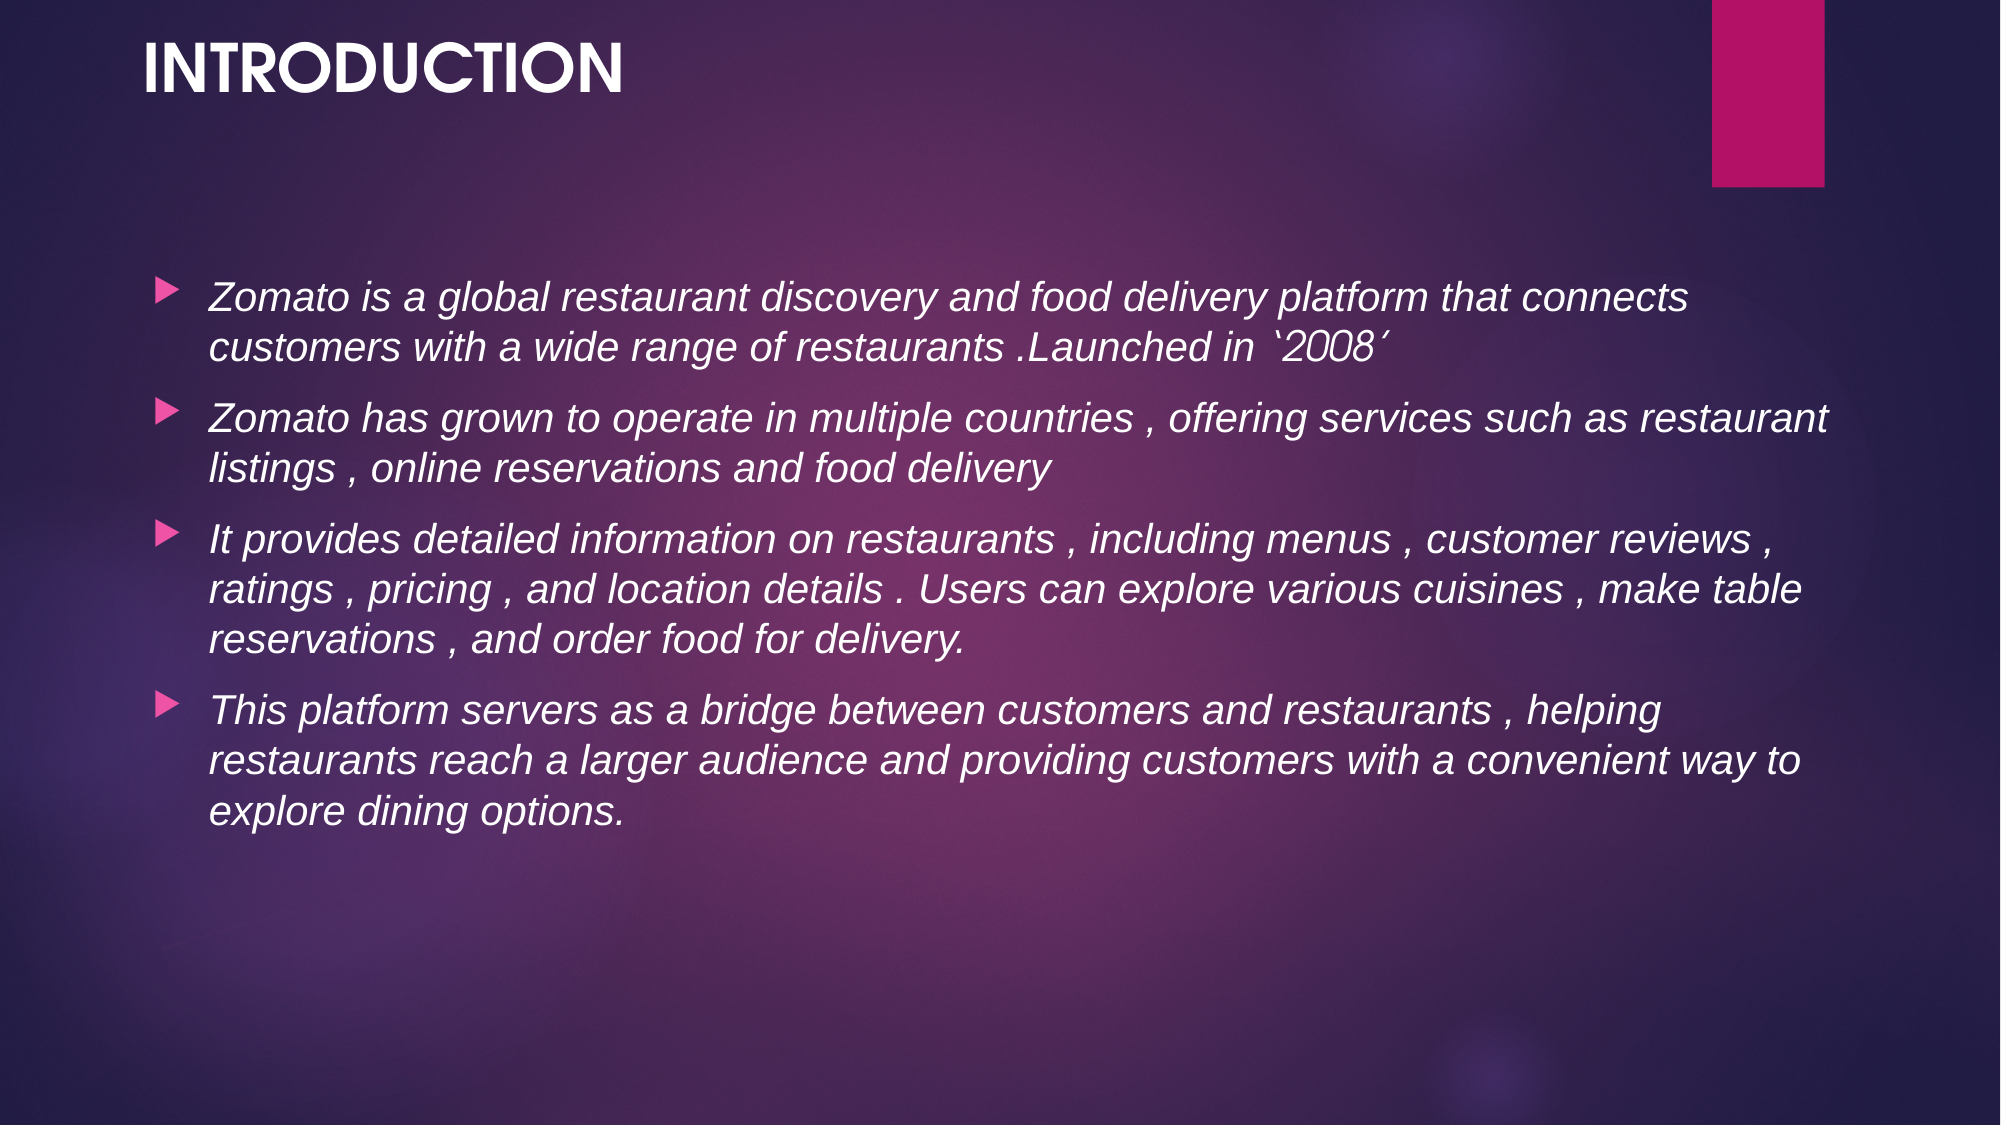

# INTRODUCTION
Zomato is a global restaurant discovery and food delivery platform that connects customers with a wide range of restaurants .Launched in ‘2008’
Zomato has grown to operate in multiple countries , offering services such as restaurant listings , online reservations and food delivery
It provides detailed information on restaurants , including menus , customer reviews , ratings , pricing , and location details . Users can explore various cuisines , make table reservations , and order food for delivery.
This platform servers as a bridge between customers and restaurants , helping restaurants reach a larger audience and providing customers with a convenient way to explore dining options.